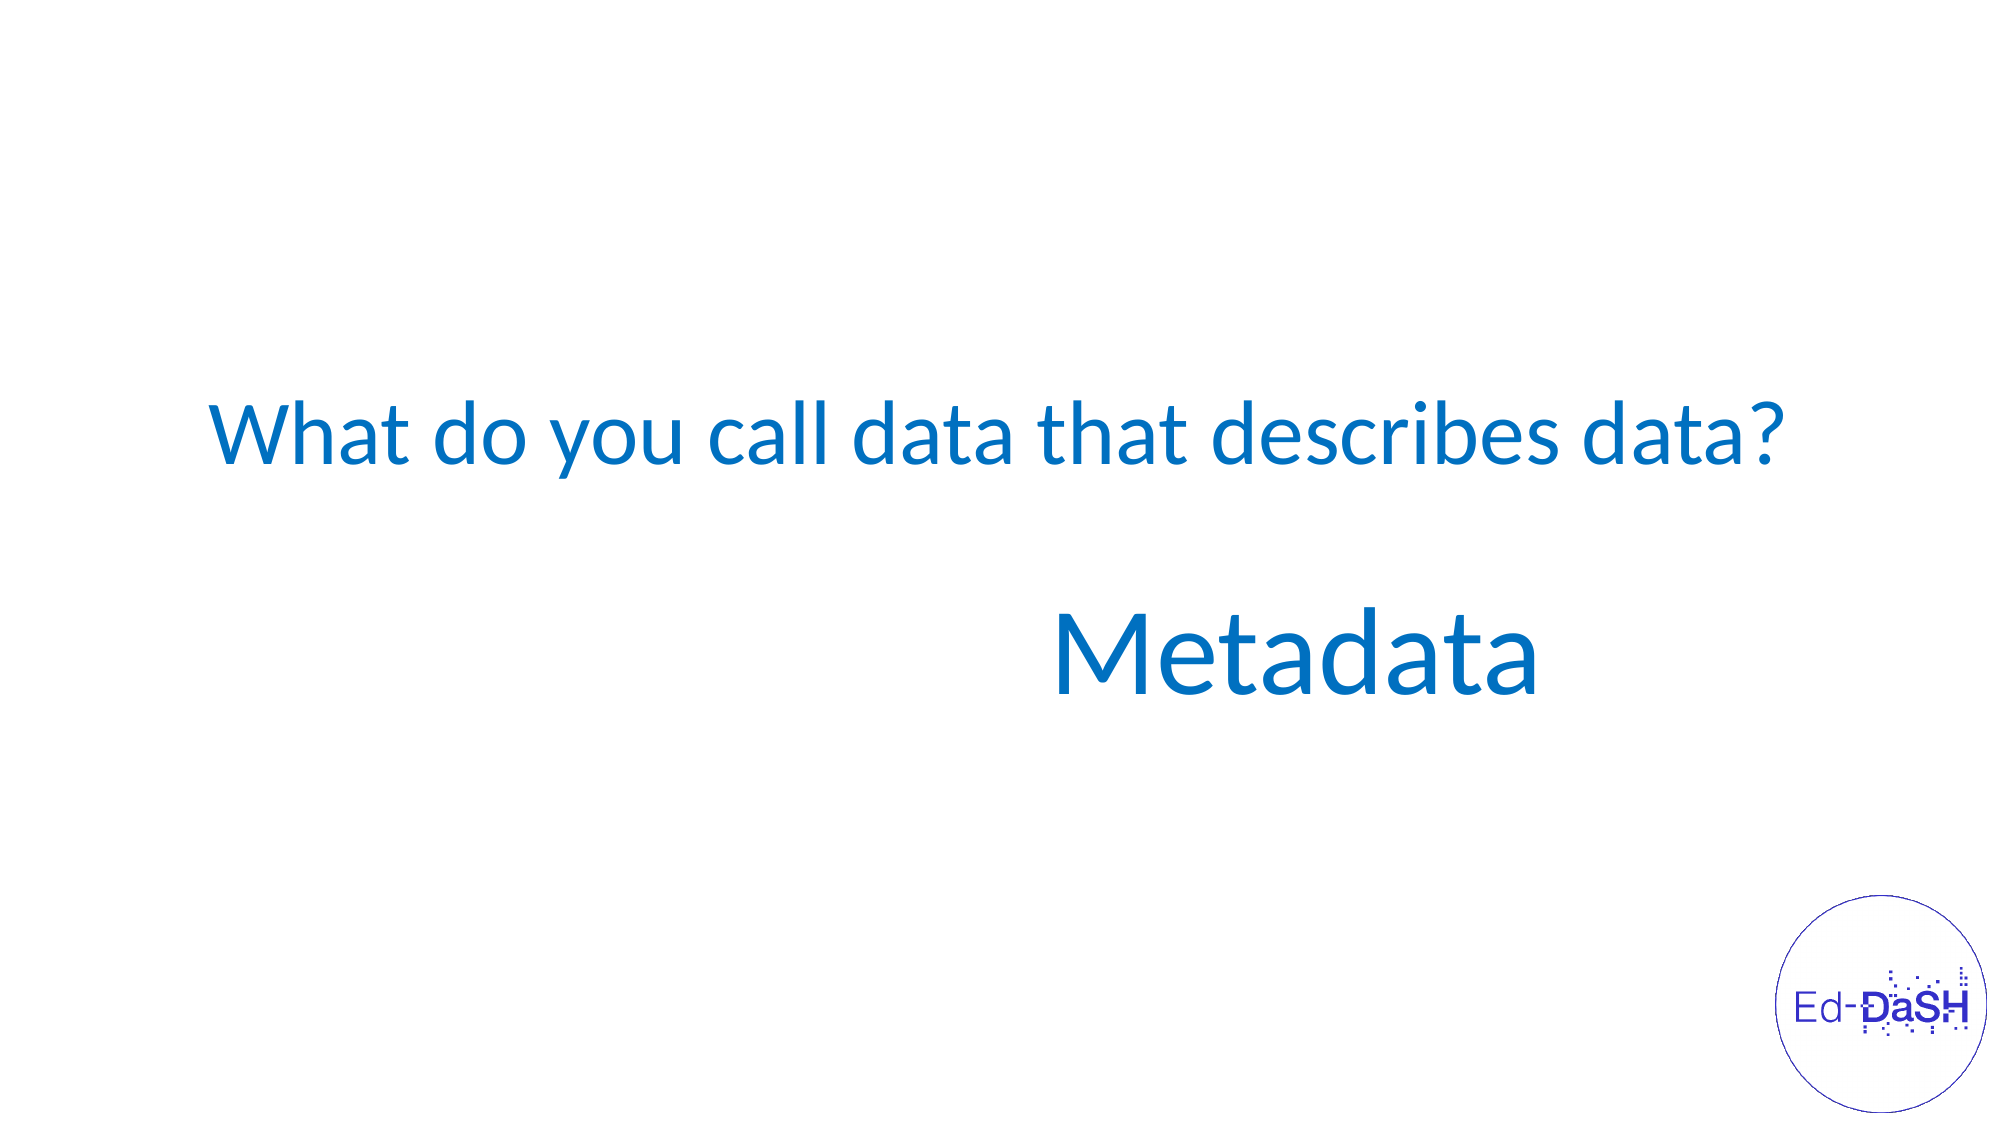

What do you call data that describes data?
Metadata